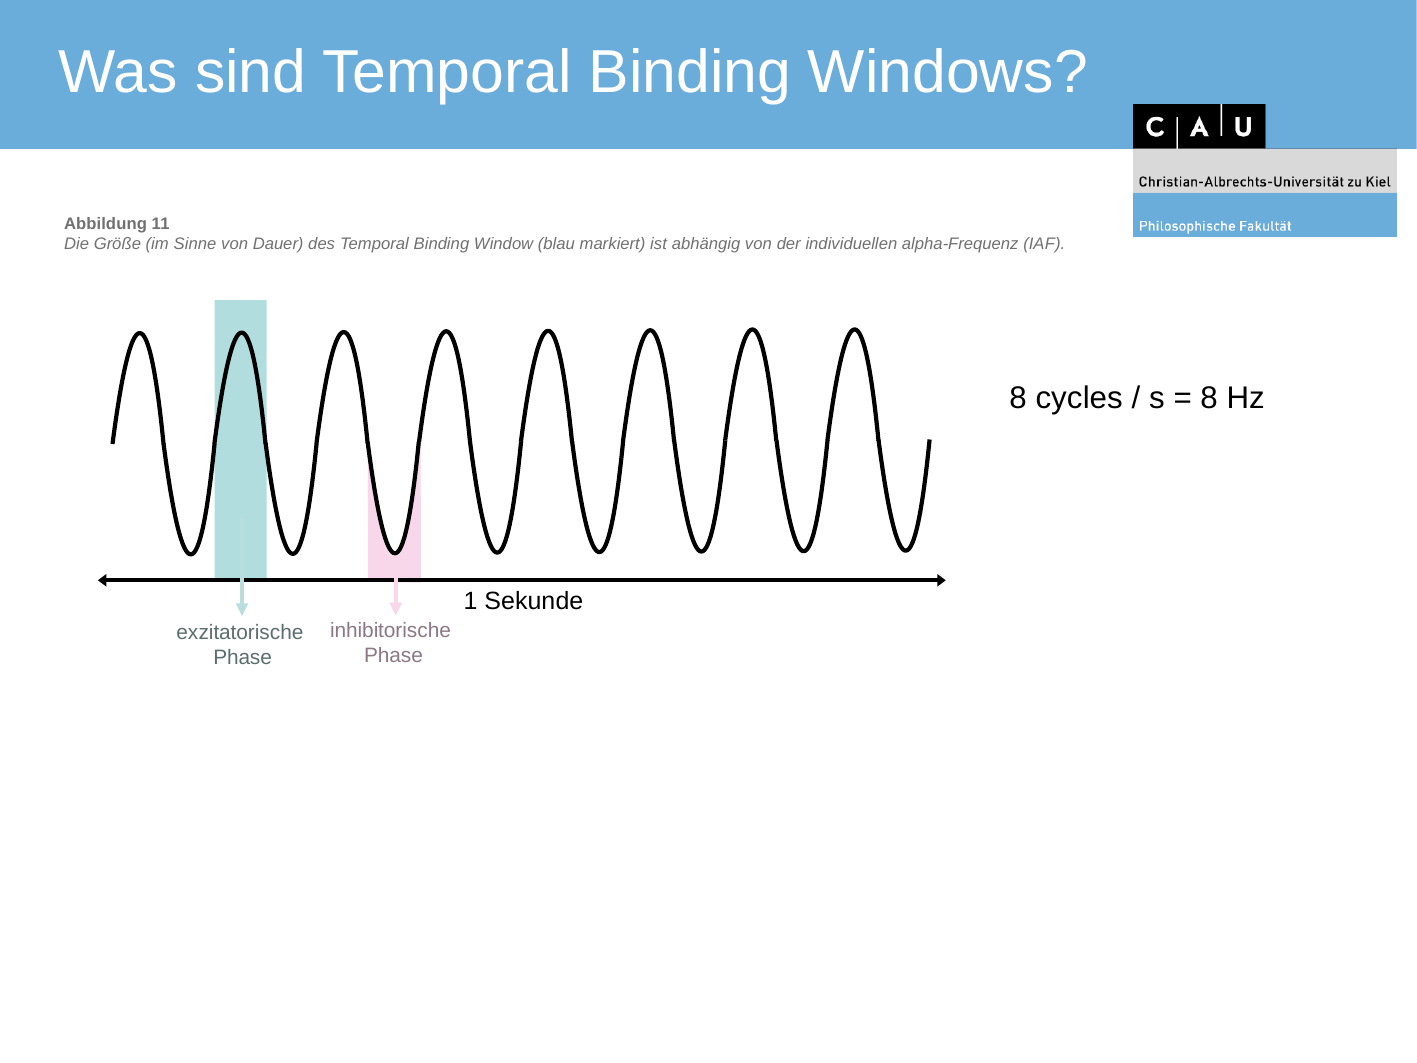

# Was sind Temporal Binding Windows?
Abbildung 11
Die Größe (im Sinne von Dauer) des Temporal Binding Window (blau markiert) ist abhängig von der individuellen alpha-Frequenz (IAF).

8 cycles / s = 8 Hz

 1 Sekunde

inhibitorische
Phase
exzitatorische
Phase